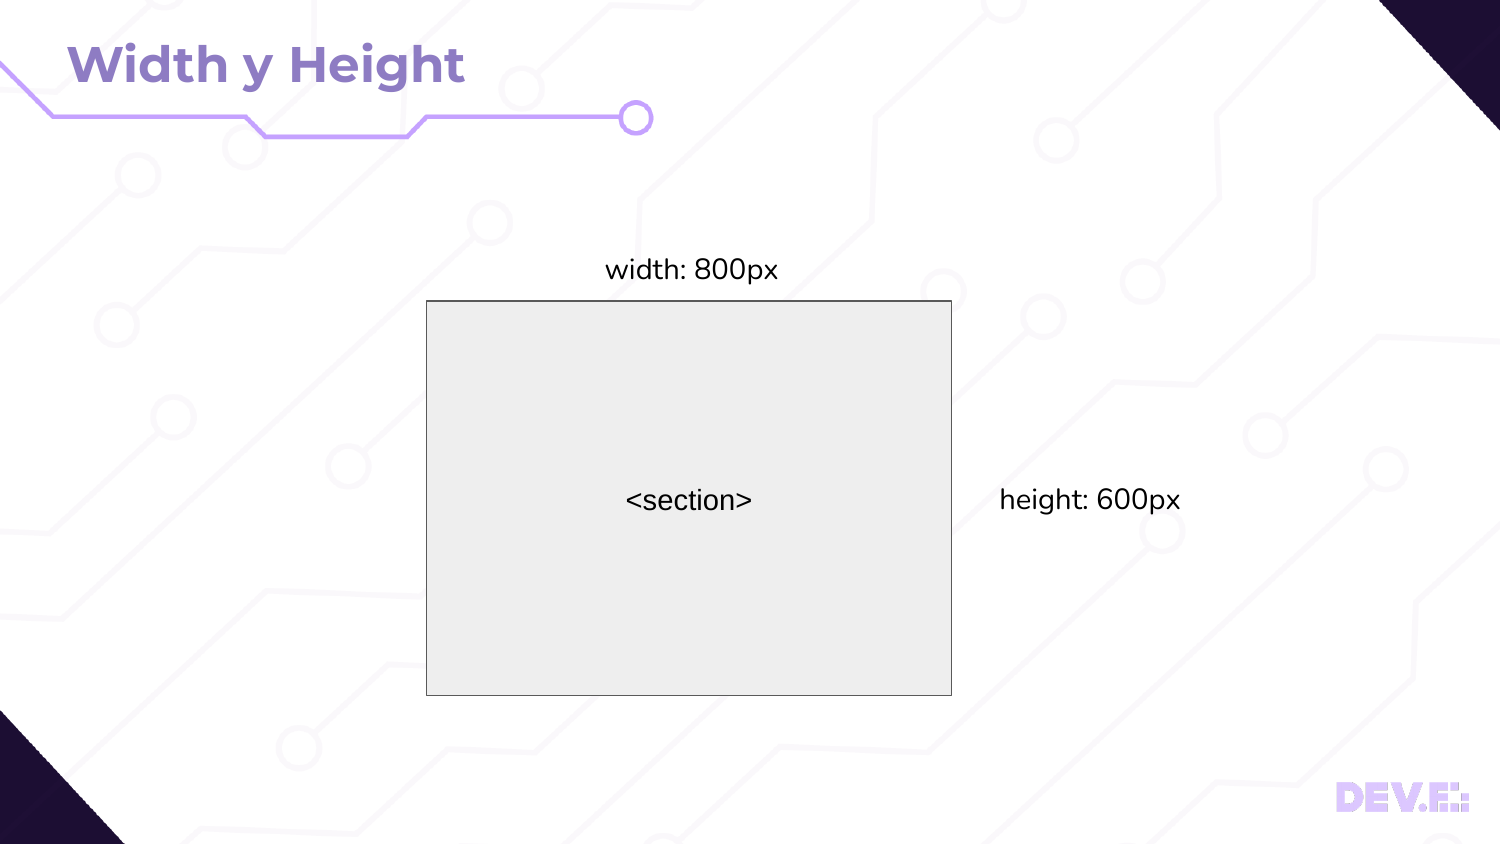

# Width y Height
width: 800px
<section>
height: 600px